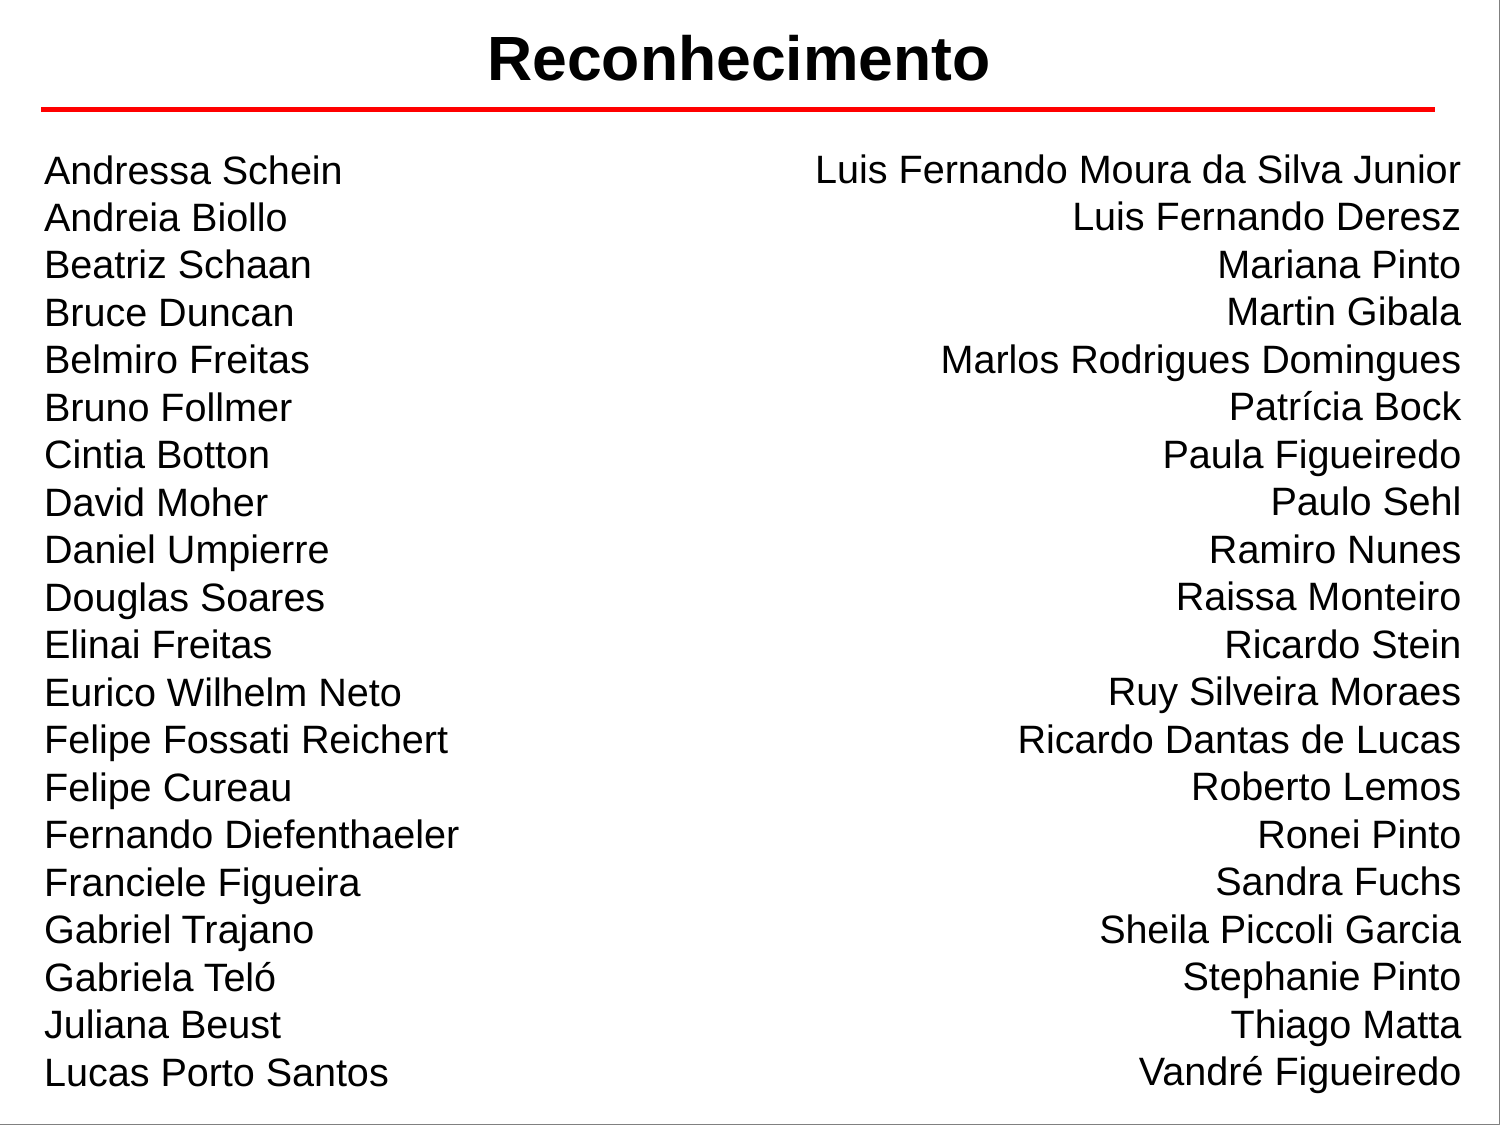

Reconhecimento

Luis Fernando Moura da Silva Junior
Luis Fernando Deresz
Mariana Pinto
Martin Gibala
Marlos Rodrigues Domingues
Patrícia Bock
Paula Figueiredo
Paulo Sehl
Ramiro Nunes
Raissa Monteiro
Ricardo Stein
Ruy Silveira Moraes
Ricardo Dantas de Lucas
Roberto Lemos
Ronei Pinto
Sandra Fuchs
Sheila Piccoli Garcia
Stephanie Pinto
Thiago Matta
Vandré Figueiredo
Andressa Schein
Andreia Biollo
Beatriz Schaan
Bruce Duncan
Belmiro Freitas
Bruno Follmer
Cintia Botton
David Moher
Daniel Umpierre
Douglas Soares
Elinai Freitas
Eurico Wilhelm Neto
Felipe Fossati Reichert
Felipe Cureau
Fernando Diefenthaeler
Franciele Figueira
Gabriel Trajano
Gabriela Teló
Juliana Beust
Lucas Porto Santos